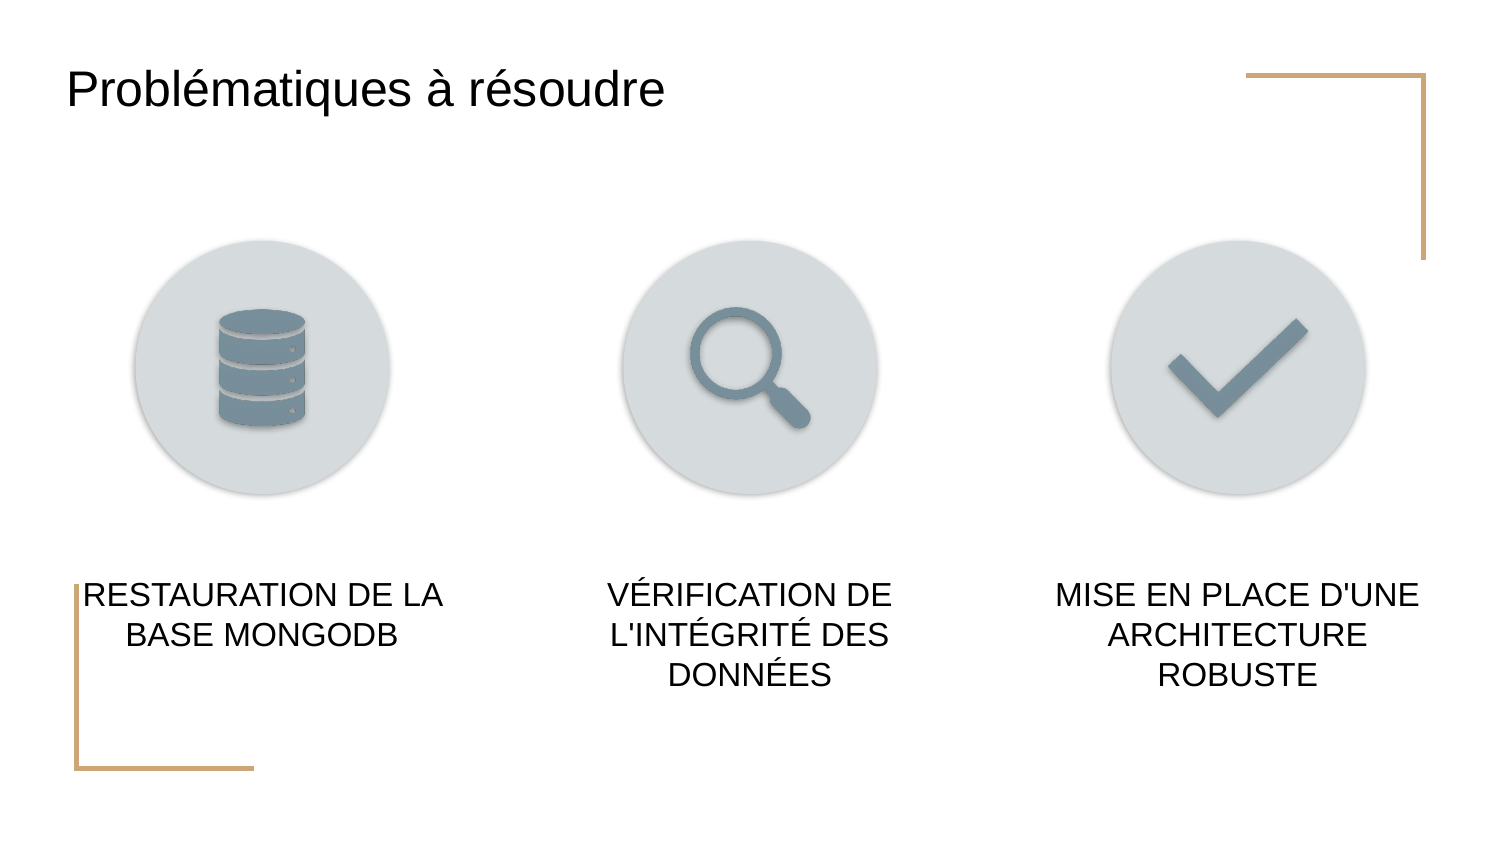

# Problématiques à résoudre

RESTAURATION DE LA BASE MONGODB

VÉRIFICATION DE L'INTÉGRITÉ DES DONNÉES

MISE EN PLACE D'UNE ARCHITECTURE ROBUSTE